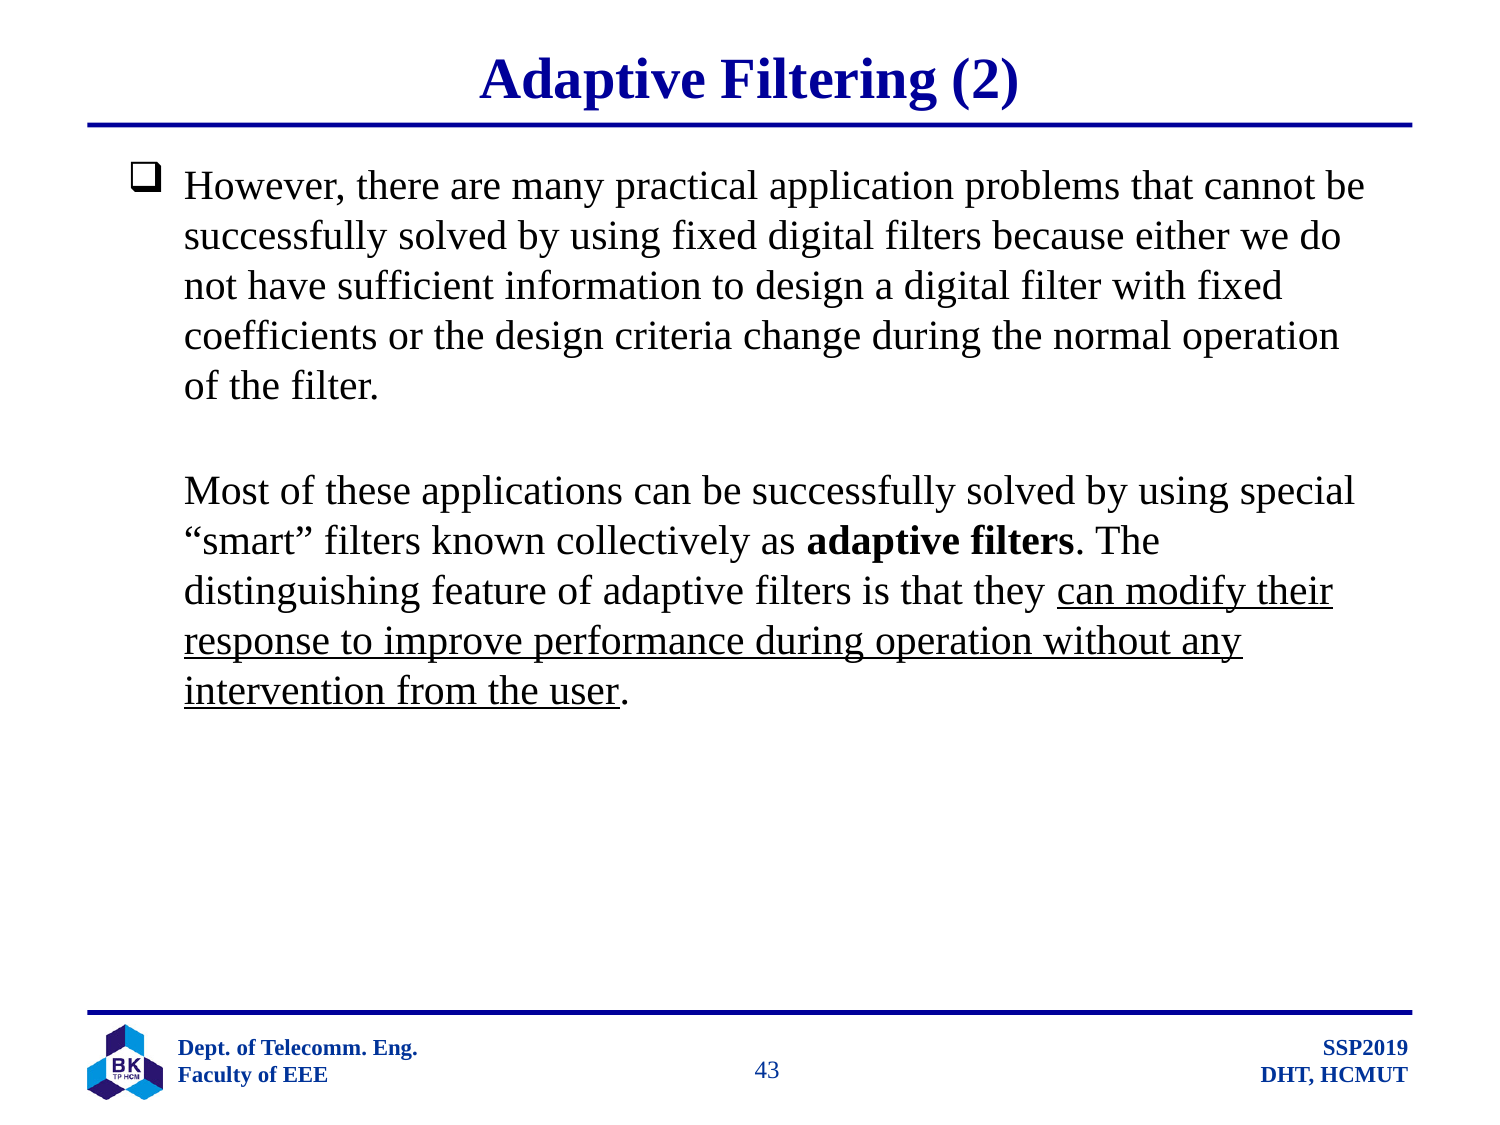

# Adaptive Filtering (2)
However, there are many practical application problems that cannot be successfully solved by using fixed digital filters because either we do not have sufficient information to design a digital filter with fixed coefficients or the design criteria change during the normal operation of the filter.

	Most of these applications can be successfully solved by using special “smart” filters known collectively as adaptive filters. The distinguishing feature of adaptive filters is that they can modify their response to improve performance during operation without any intervention from the user.

		  43